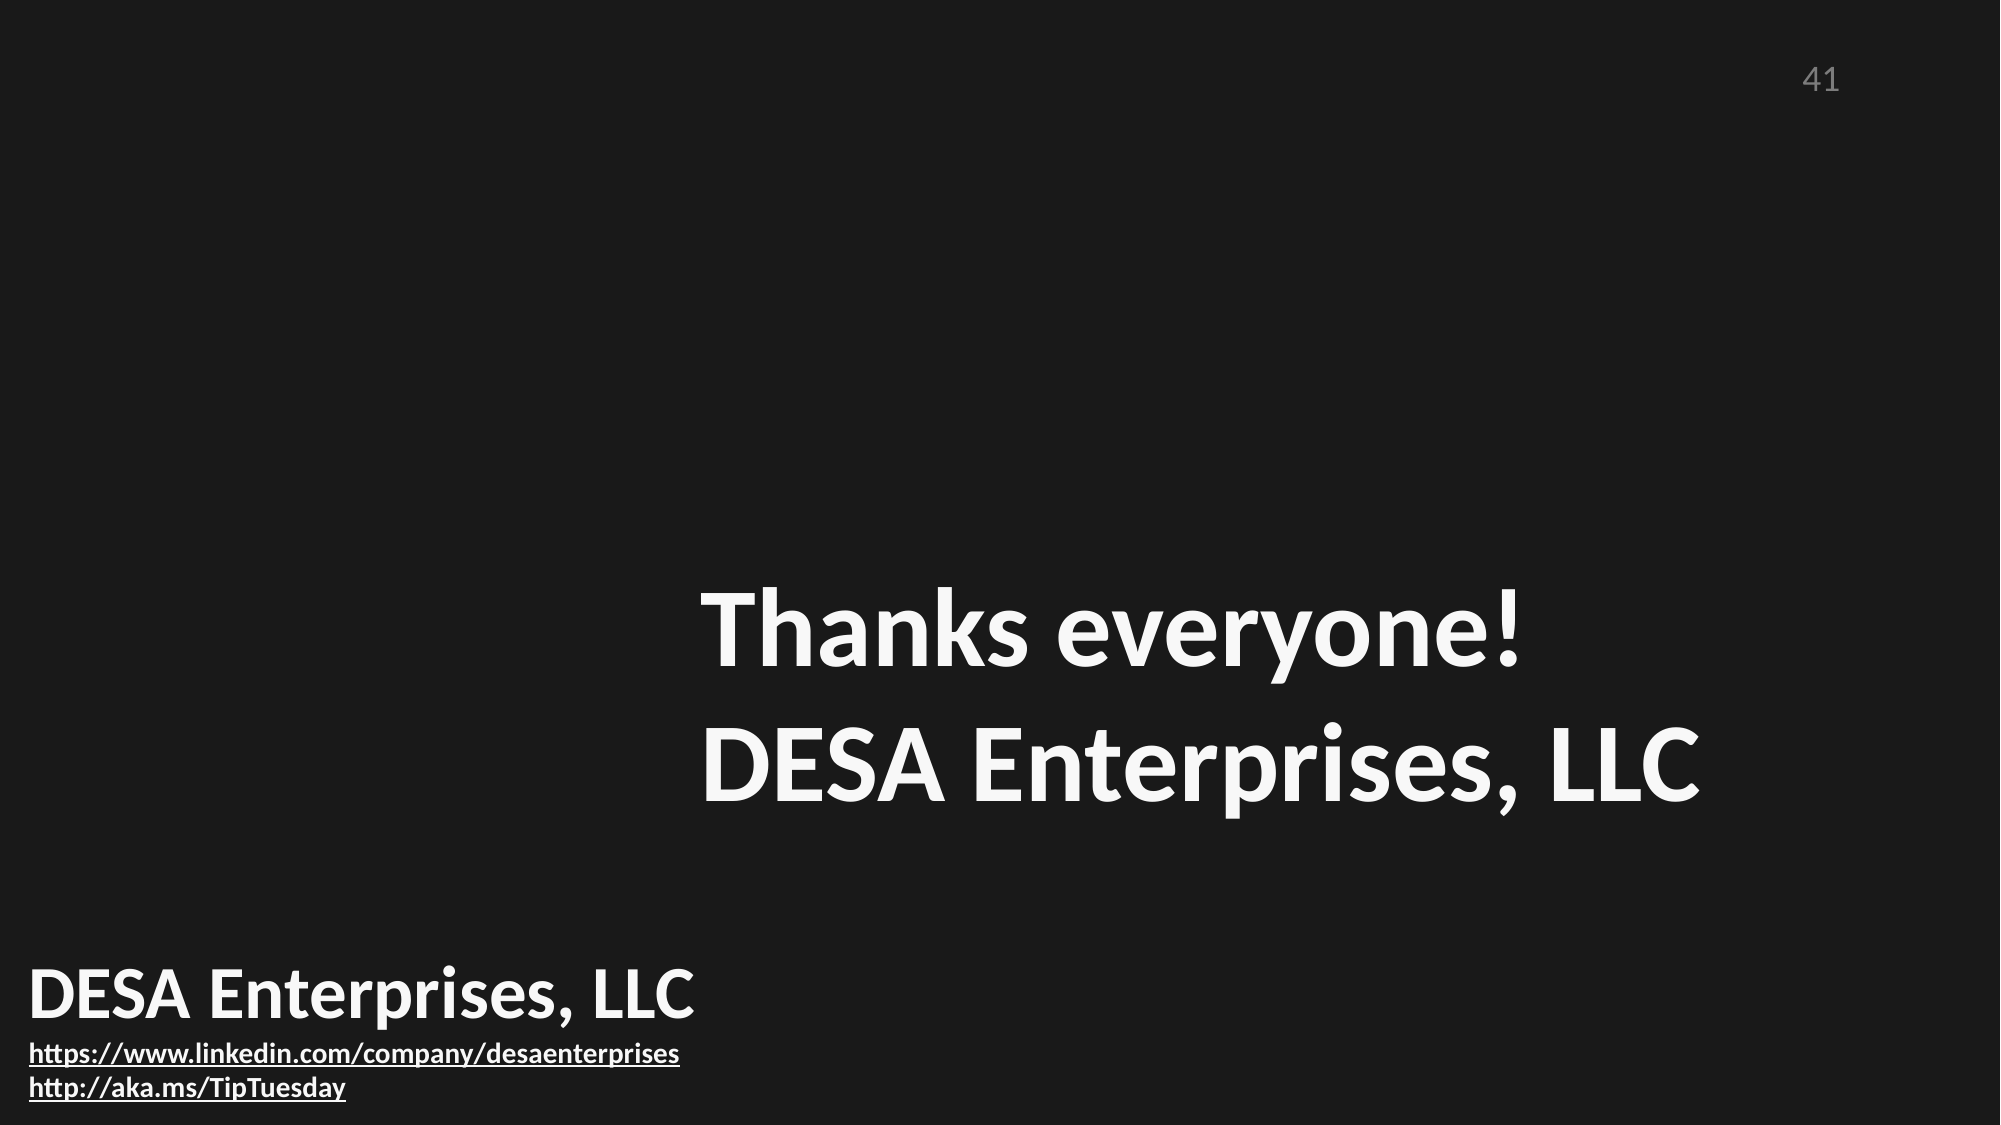

41
# Questions?
Thanks everyone!
DESA Enterprises, LLC
DESA Enterprises, LLC
https://www.linkedin.com/company/desaenterprises
http://aka.ms/TipTuesday